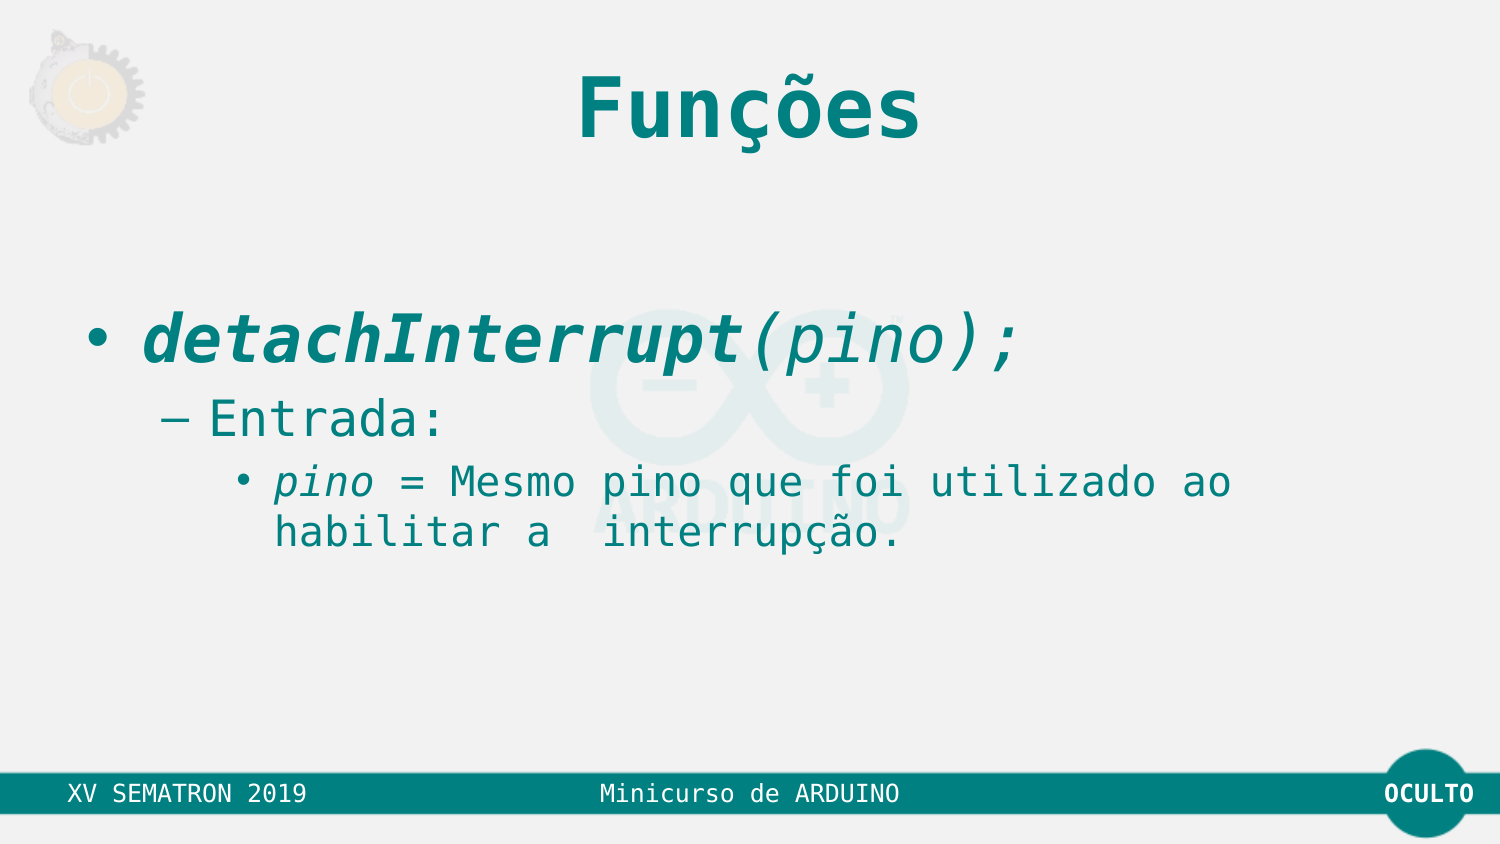

# Funções

detachInterrupt(pino);
Entrada:
pino = Mesmo pino que foi utilizado ao habilitar a  interrupção.

OCULTO